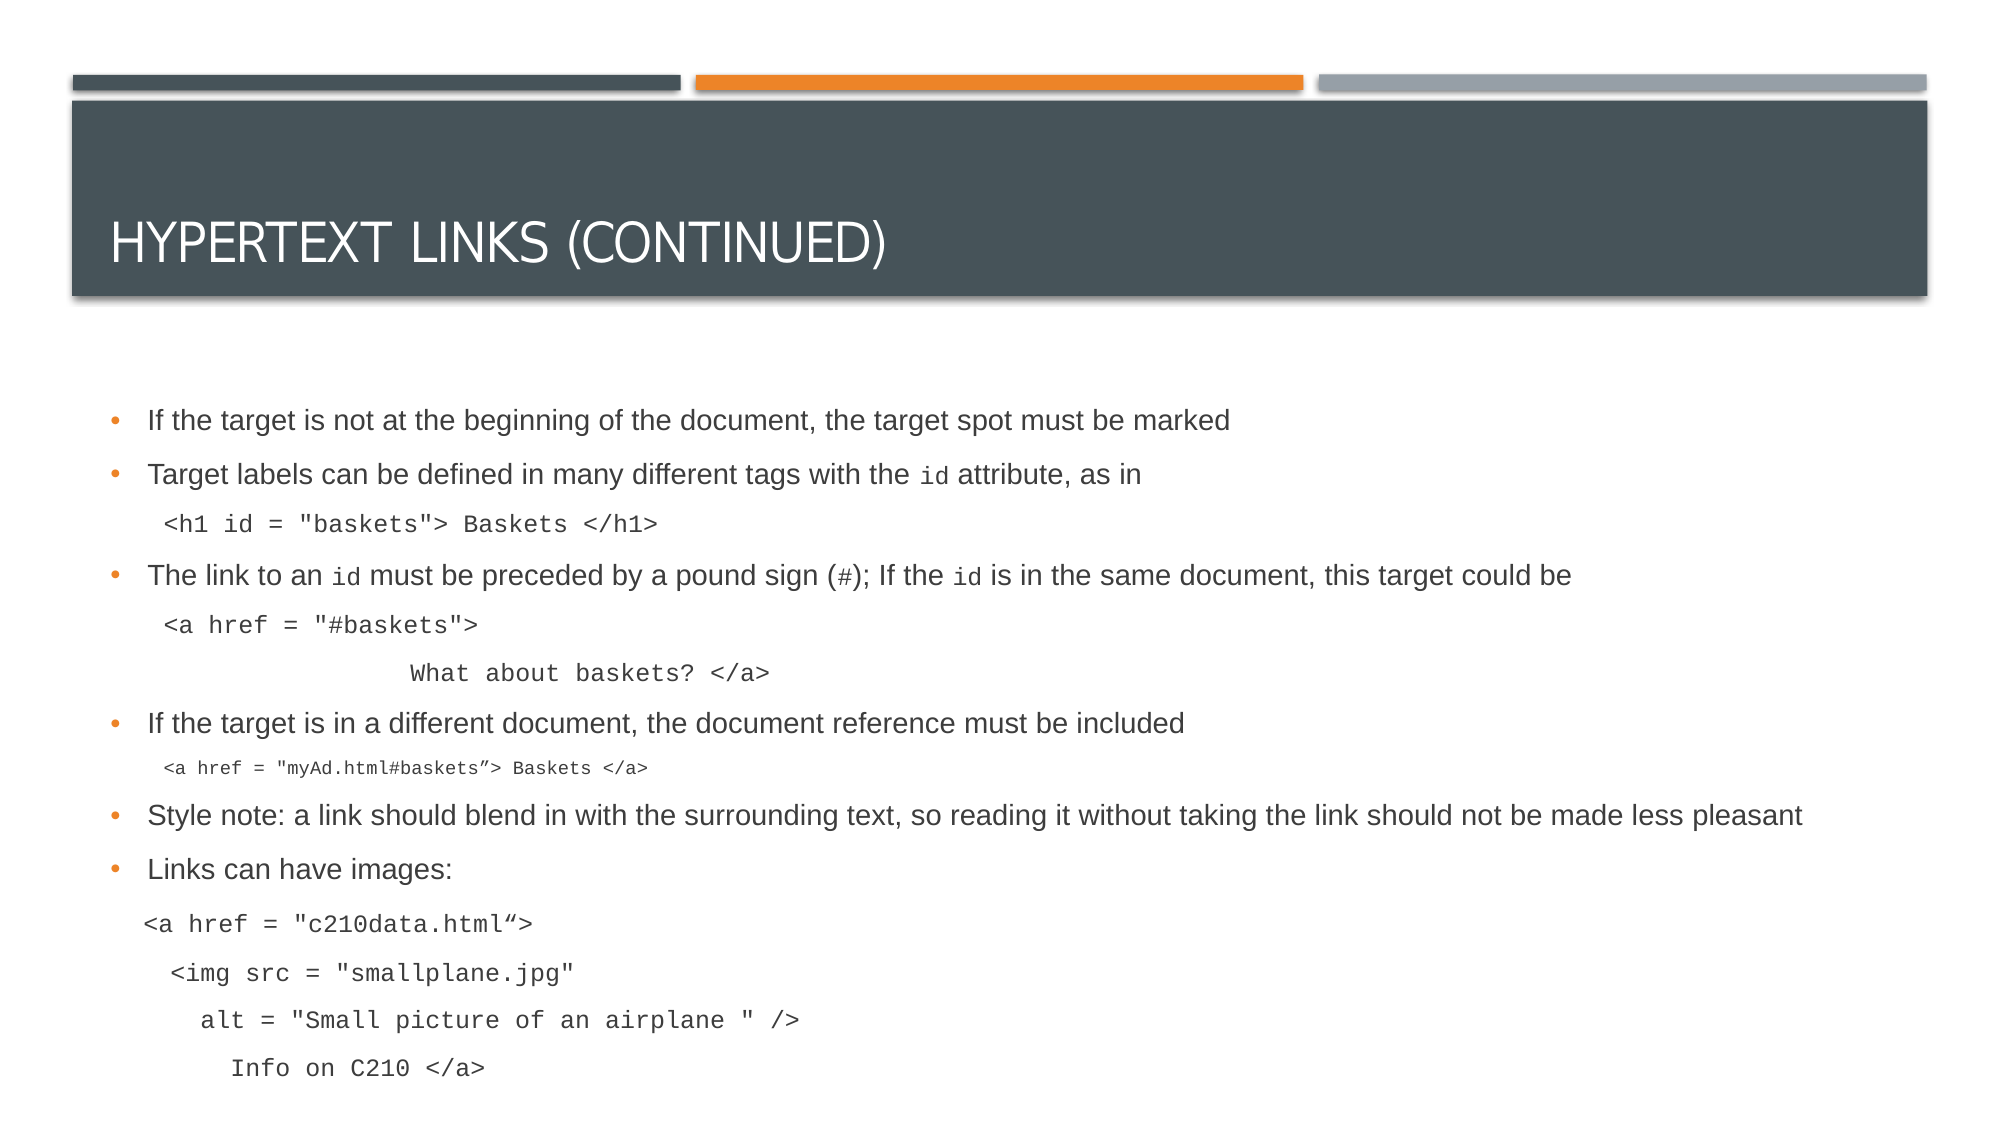

# Hypertext Links (continued)
If the target is not at the beginning of the document, the target spot must be marked
Target labels can be defined in many different tags with the id attribute, as in
<h1 id = "baskets"> Baskets </h1>
The link to an id must be preceded by a pound sign (#); If the id is in the same document, this target could be
<a href = "#baskets">
                    What about baskets? </a>
If the target is in a different document, the document reference must be included
<a href = "myAd.html#baskets”> Baskets </a>
Style note: a link should blend in with the surrounding text, so reading it without taking the link should not be made less pleasant
Links can have images:
    <a href = "c210data.html“>
    <img src = "smallplane.jpg"
      alt = "Small picture of an airplane " />
        Info on C210 </a>